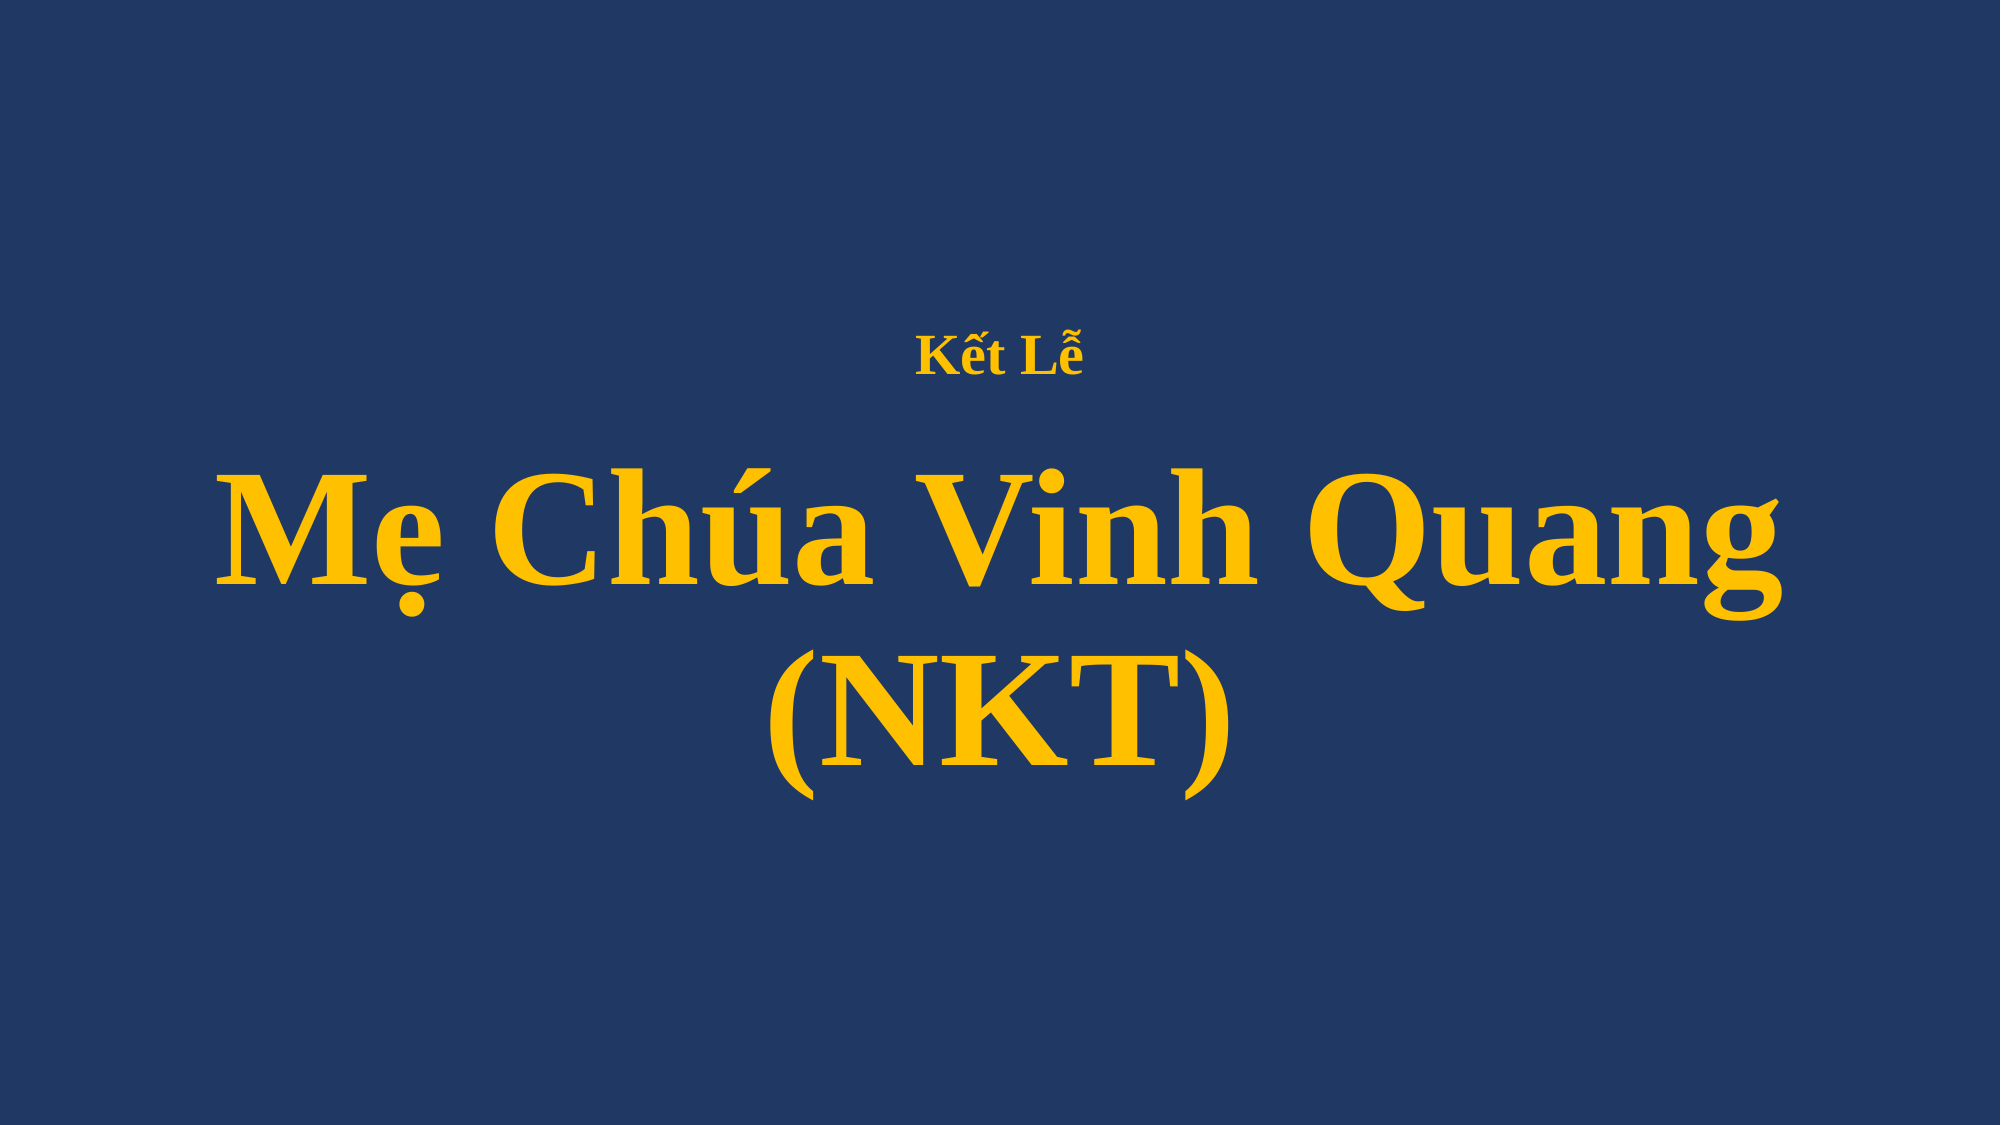

# Kết Lễ Mẹ Chúa Vinh Quang (NKT)